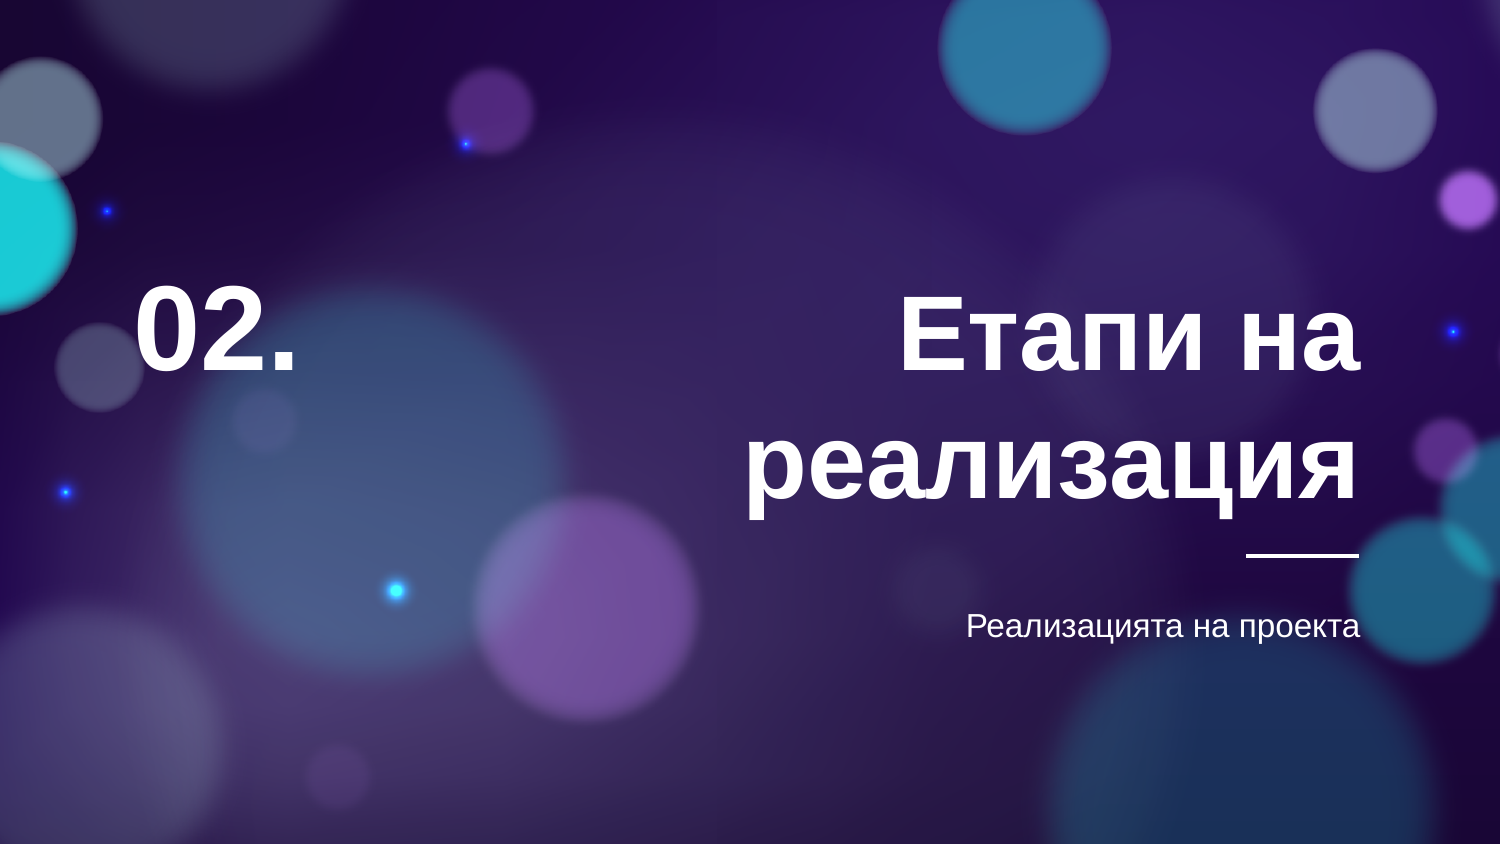

# Етапи на реализация
02.
Реализацията на проекта